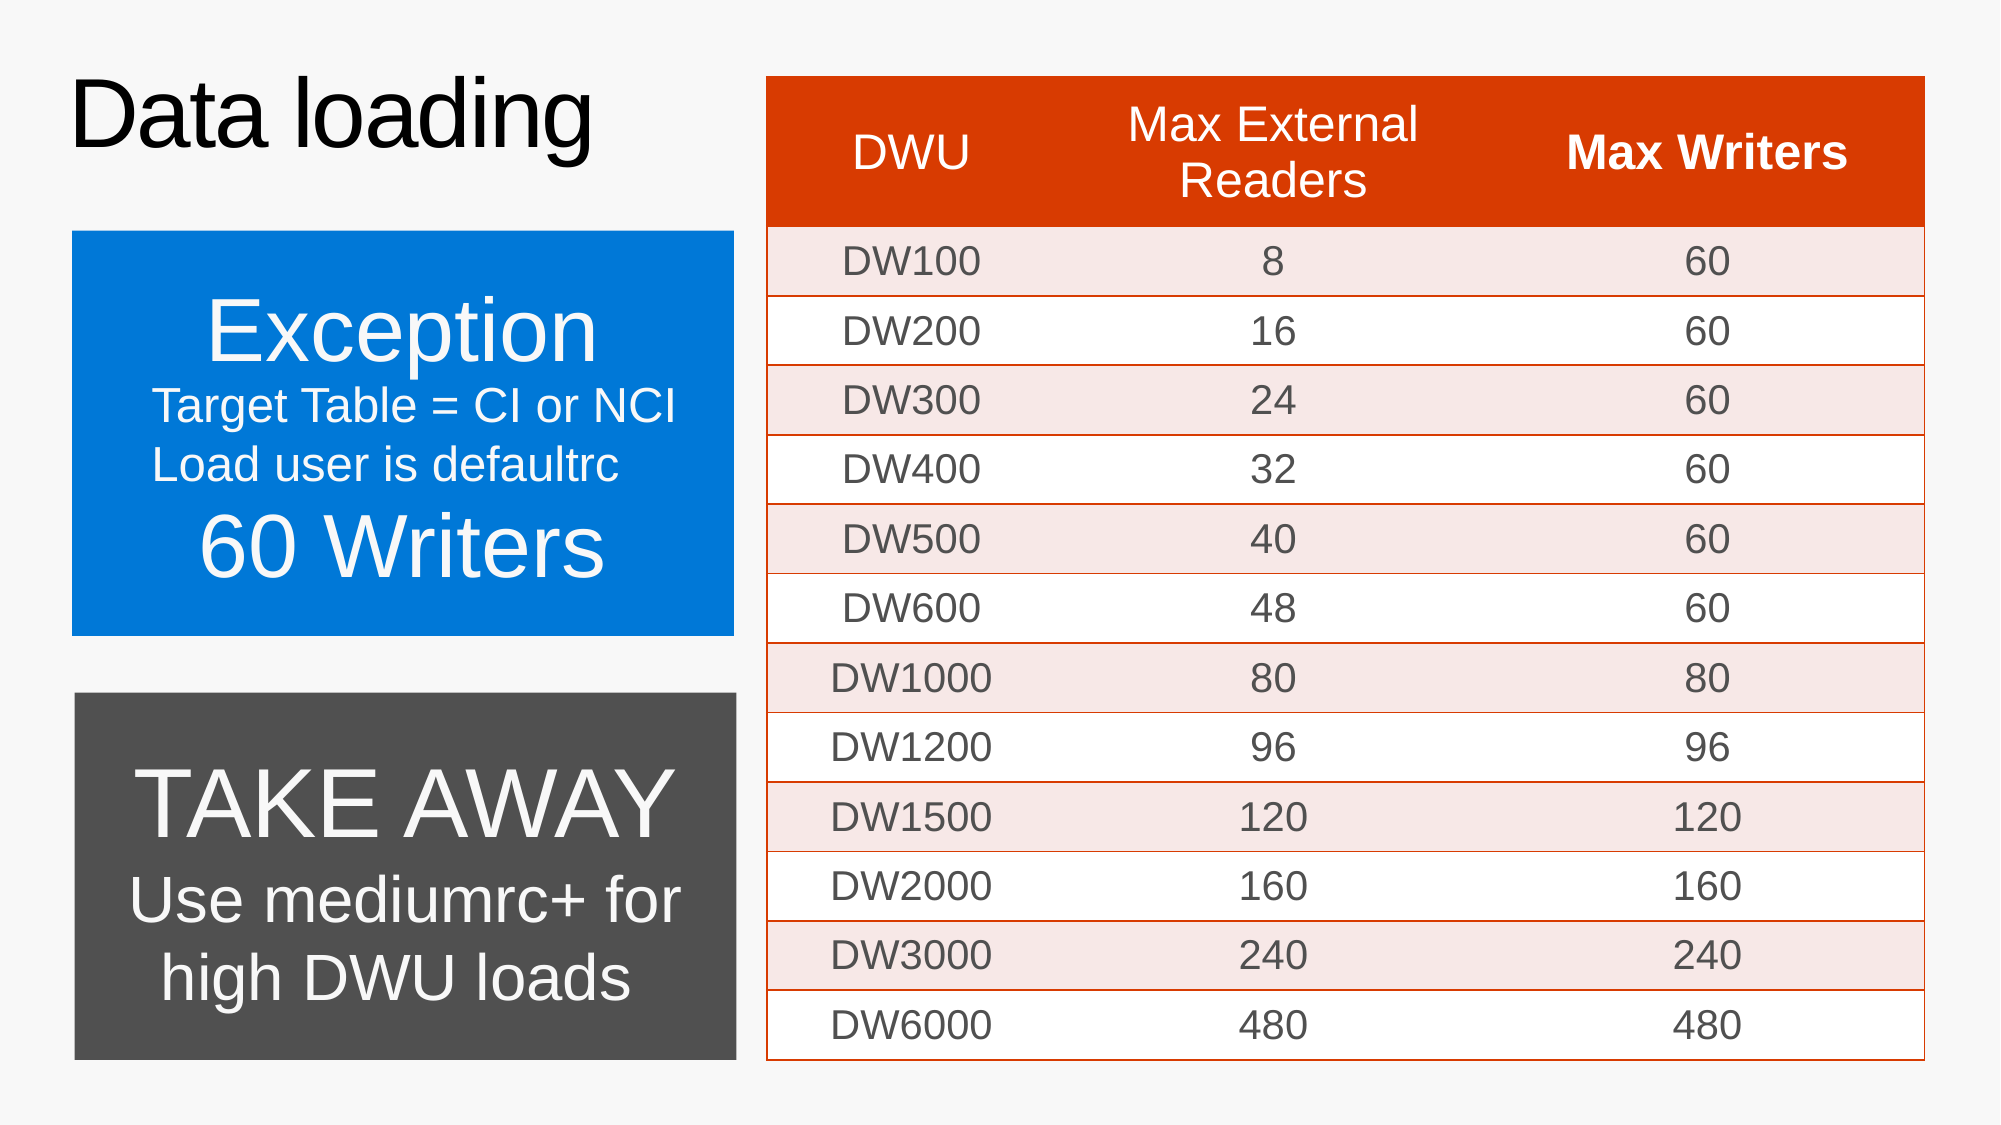

# Data loading
| DWU | Max External Readers | Max Writers |
| --- | --- | --- |
| DW100 | 8 | 60 |
| DW200 | 16 | 60 |
| DW300 | 24 | 60 |
| DW400 | 32 | 60 |
| DW500 | 40 | 60 |
| DW600 | 48 | 60 |
| DW1000 | 80 | 80 |
| DW1200 | 96 | 96 |
| DW1500 | 120 | 120 |
| DW2000 | 160 | 160 |
| DW3000 | 240 | 240 |
| DW6000 | 480 | 480 |
Exception

60 Writers
Target Table = CI or NCI
Load user is defaultrc
TAKE AWAY
Use mediumrc+ for high DWU loads